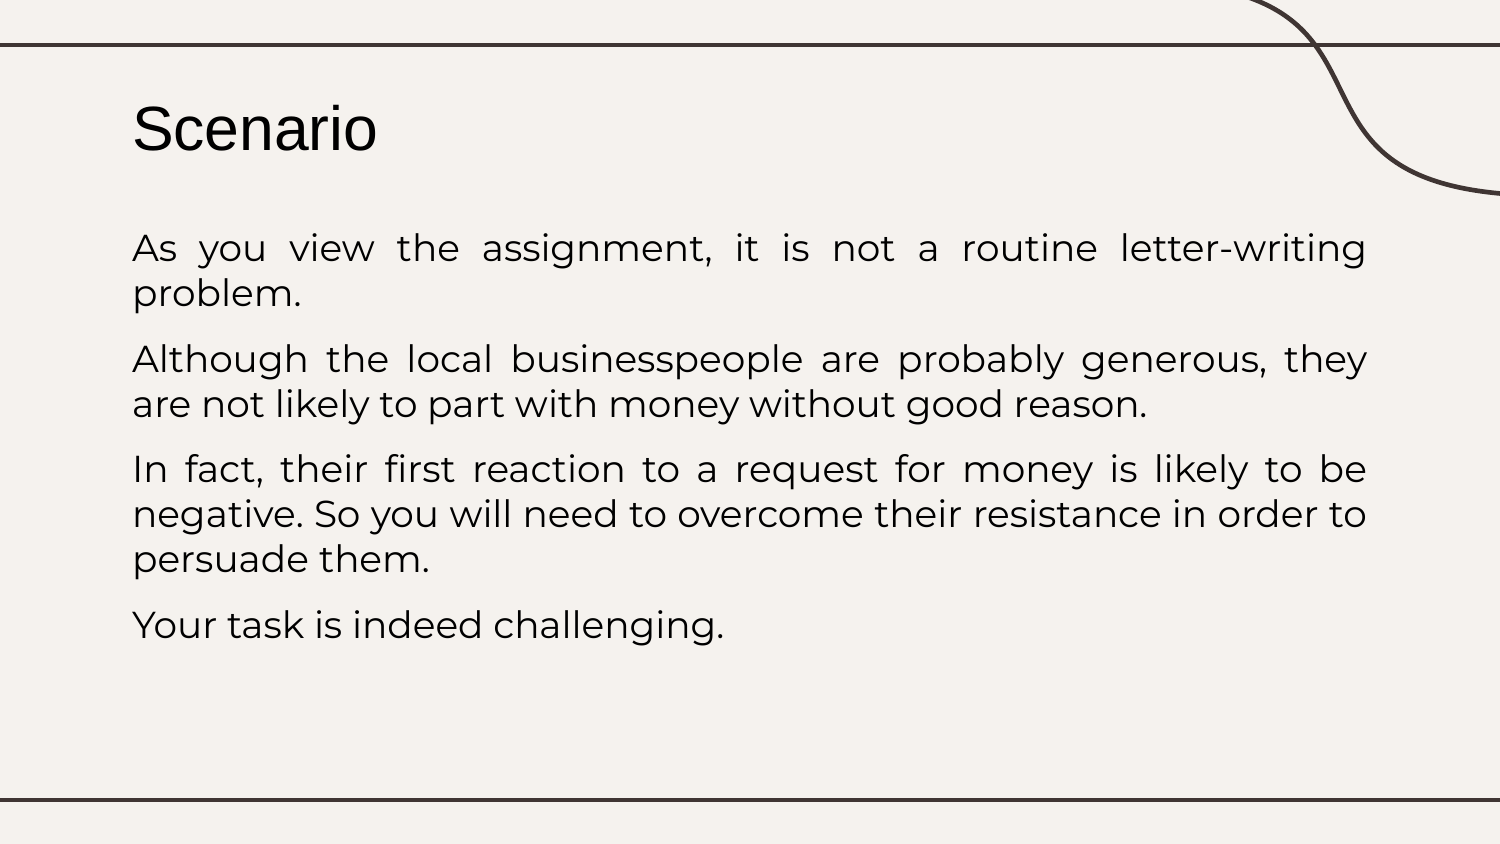

# Scenario
As you view the assignment, it is not a routine letter-writing problem.
Although the local businesspeople are probably generous, they are not likely to part with money without good reason.
In fact, their first reaction to a request for money is likely to be negative. So you will need to overcome their resistance in order to persuade them.
Your task is indeed challenging.